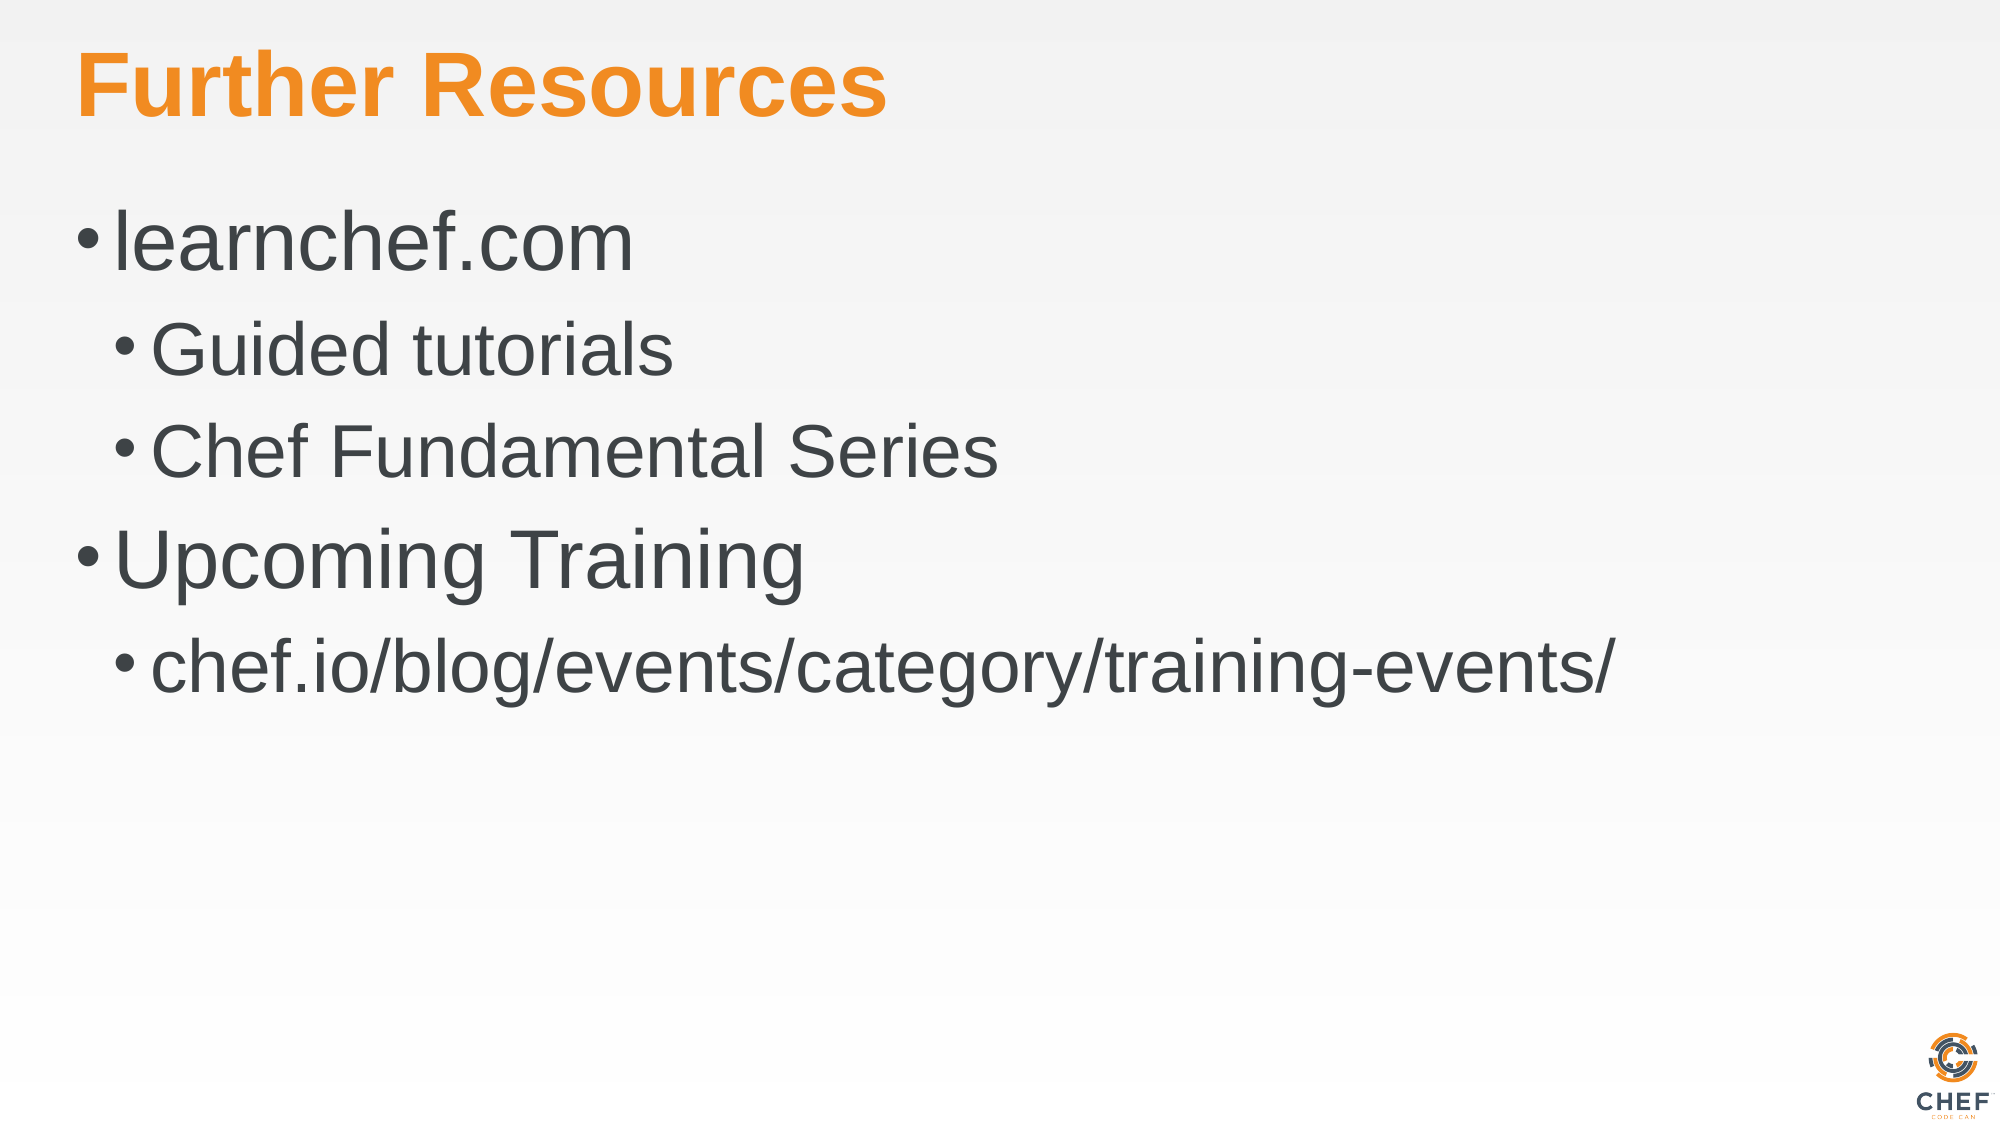

# Further Resources
learnchef.com
Guided tutorials
Chef Fundamental Series
Upcoming Training
chef.io/blog/events/category/training-events/